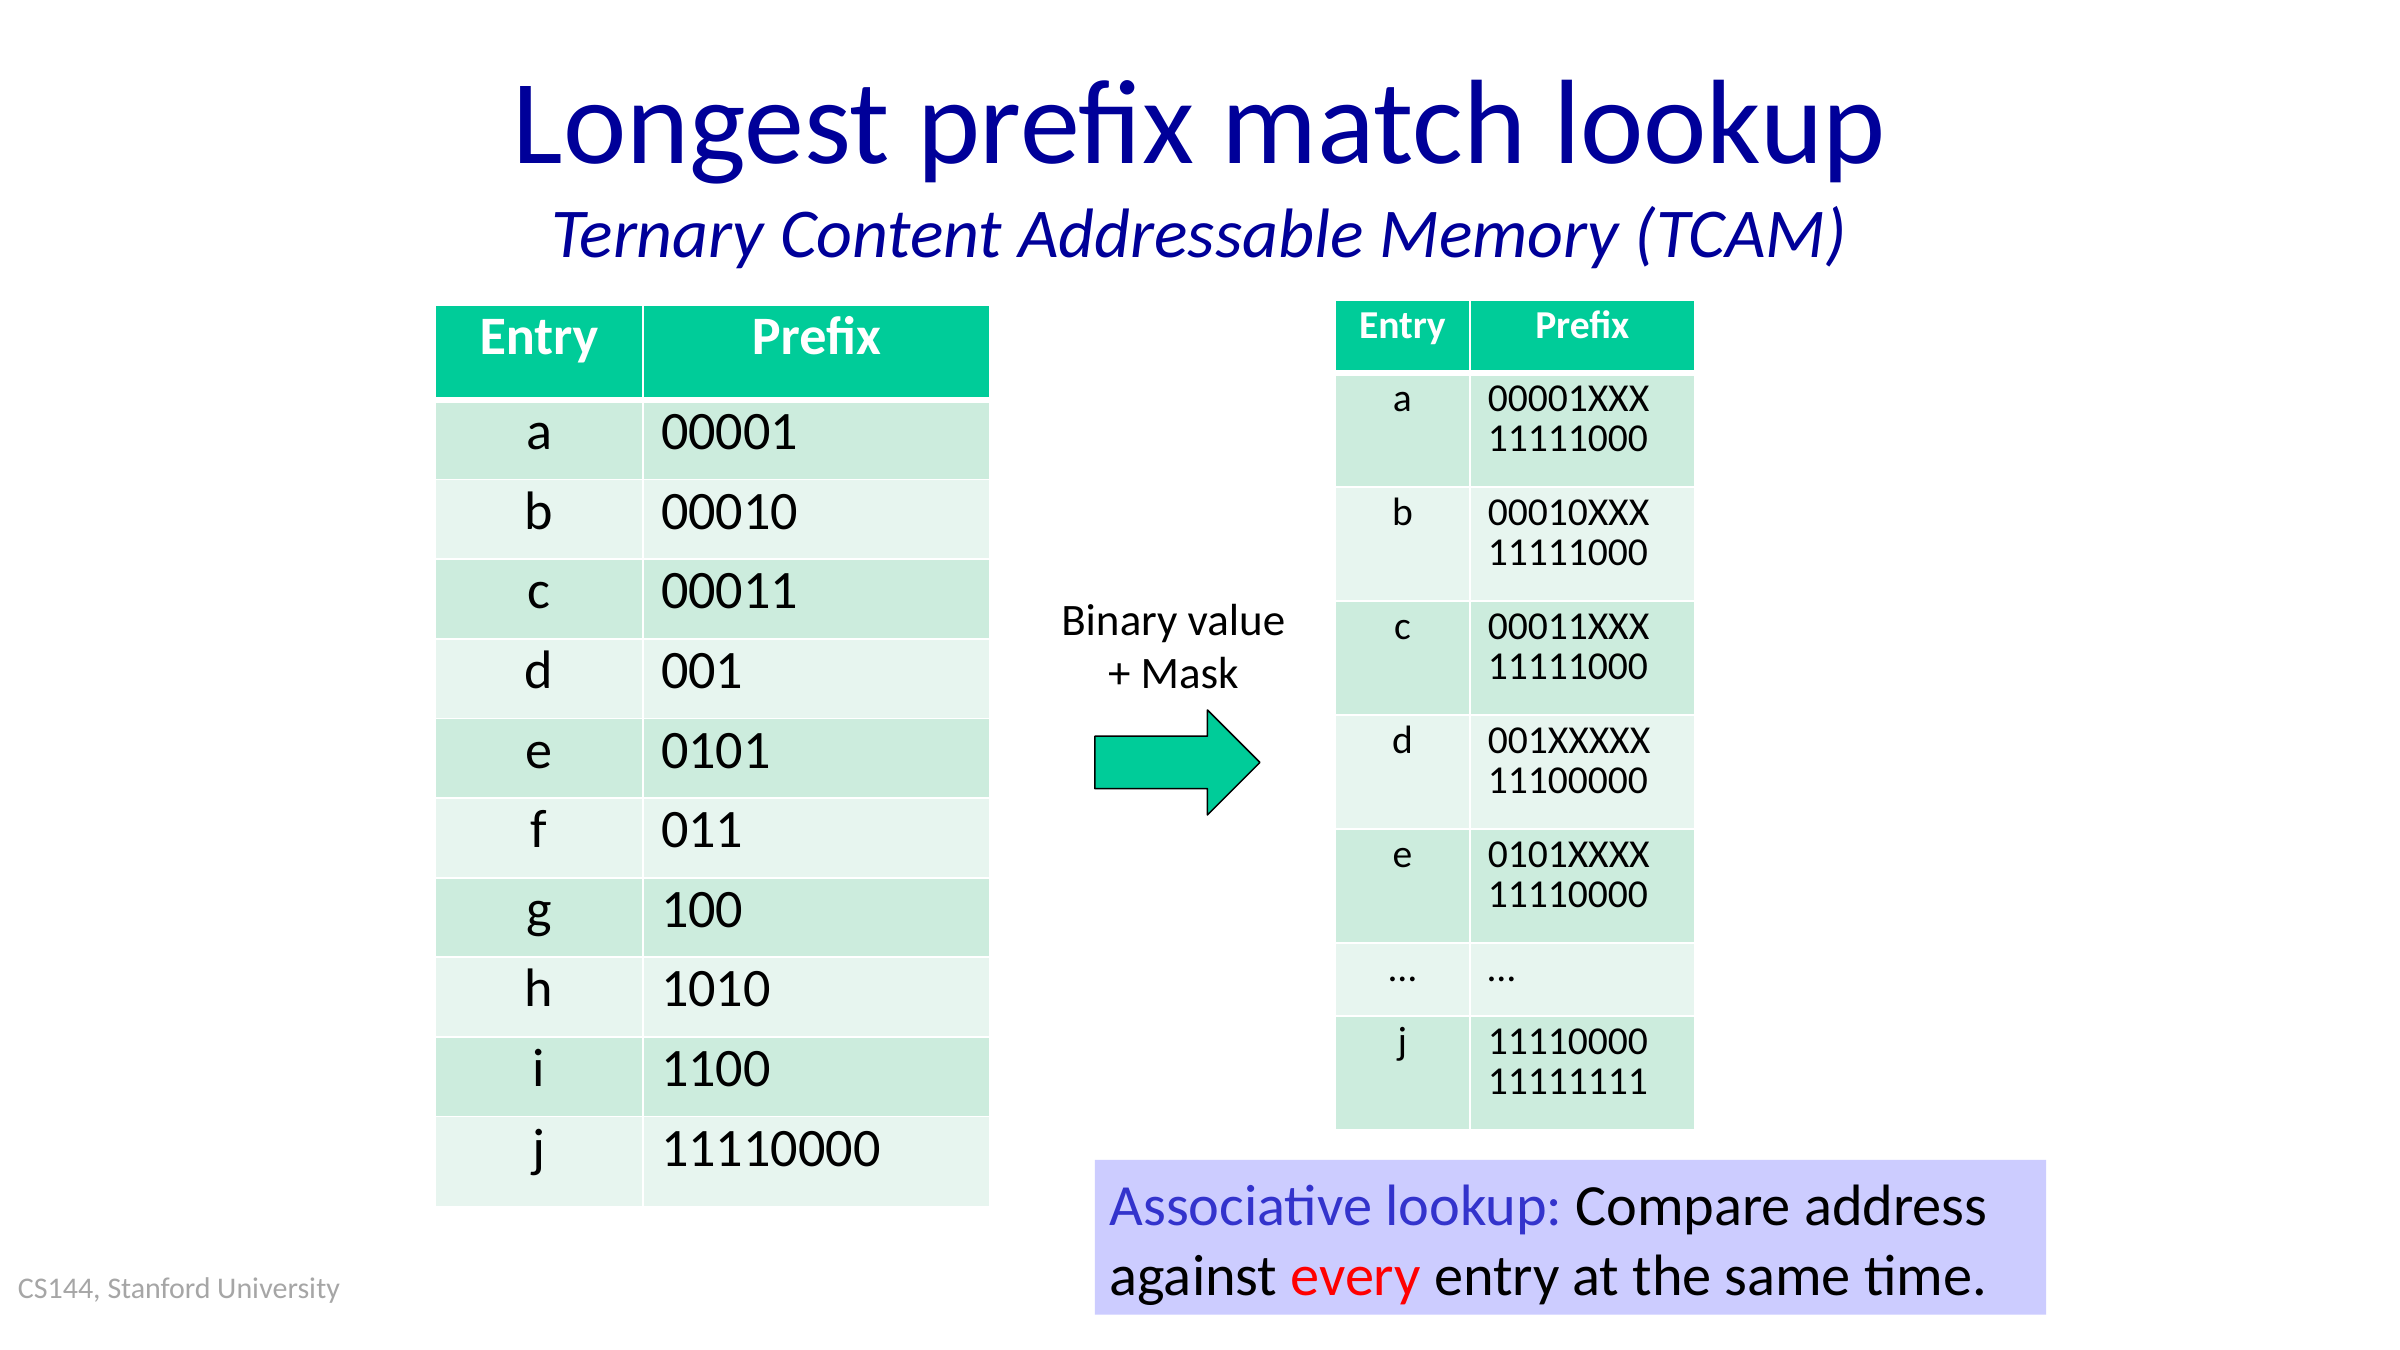

# Longest prefix match lookup Ternary Content Addressable Memory (TCAM)
| Entry | Prefix |
| --- | --- |
| a | 00001XXX 11111000 |
| b | 00010XXX 11111000 |
| c | 00011XXX 11111000 |
| d | 001XXXXX 11100000 |
| e | 0101XXXX 11110000 |
| … | … |
| j | 11110000 11111111 |
| Entry | Prefix |
| --- | --- |
| a | 00001 |
| b | 00010 |
| c | 00011 |
| d | 001 |
| e | 0101 |
| f | 011 |
| g | 100 |
| h | 1010 |
| i | 1100 |
| j | 11110000 |
Binary value
+ Mask

Associative lookup: Compare address against every entry at the same time.